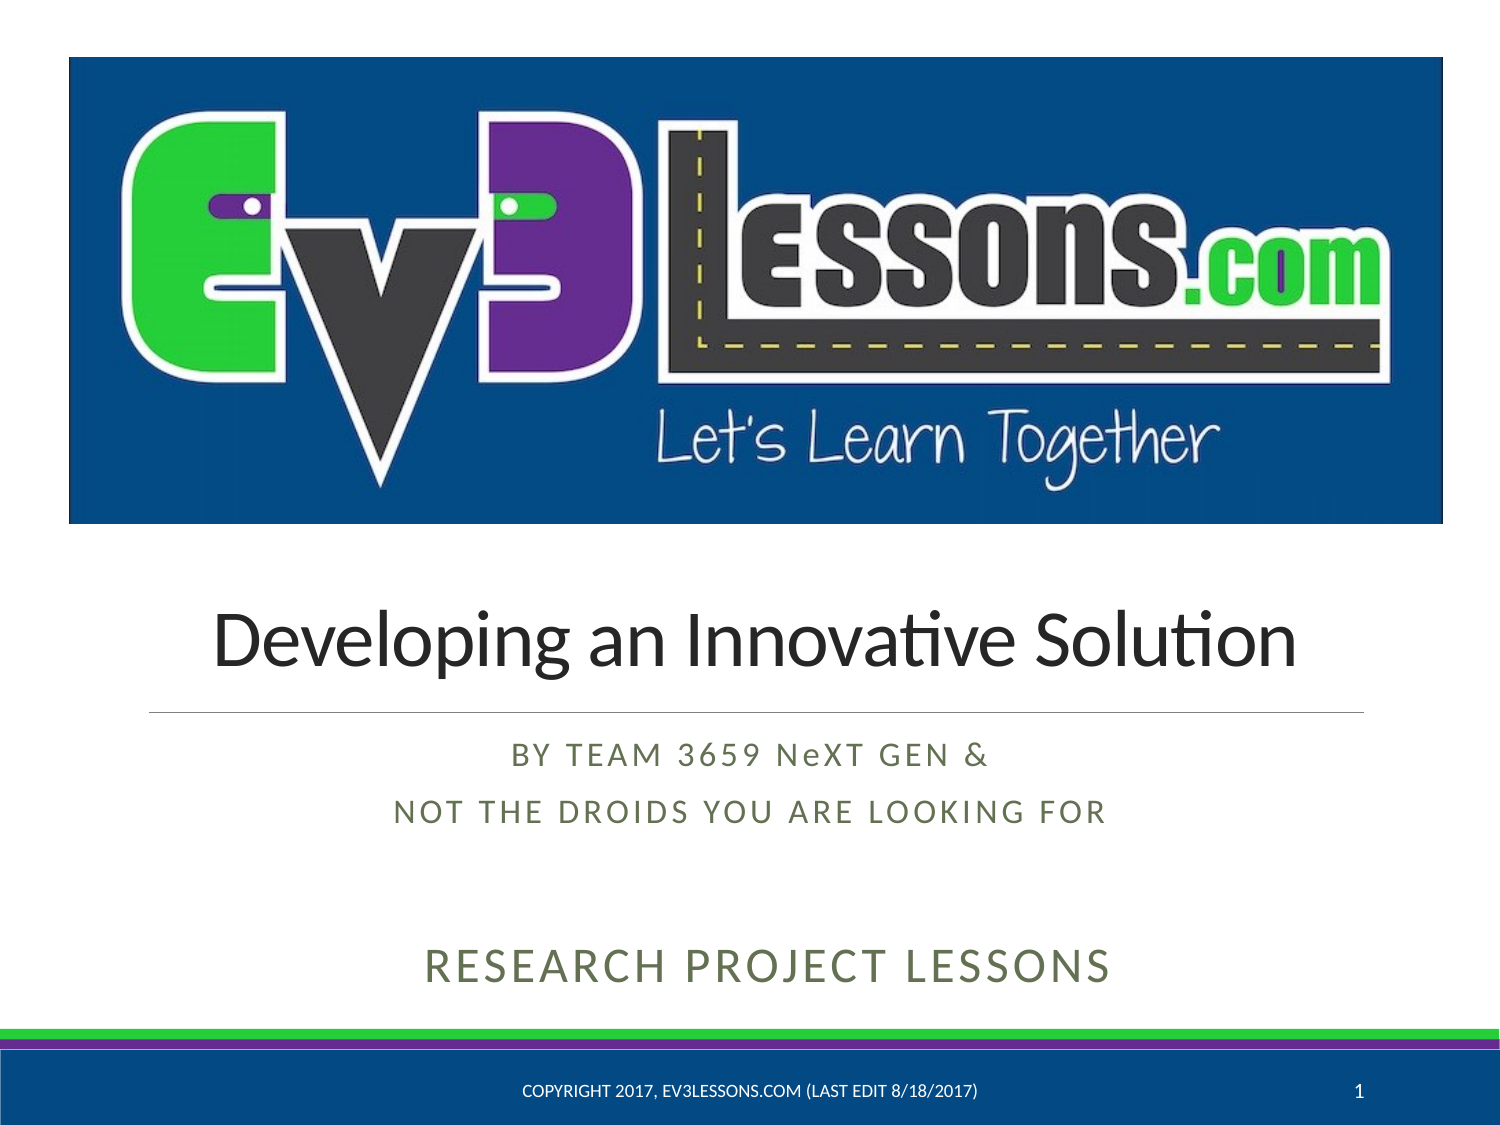

# Developing an Innovative Solution
By Team 3659 NeXt Gen &
NOT THE DROIDS YOU ARE LOOKING FOR
Copyright 2017, EV3Lessons.com (Last Edit 8/18/2017)
1